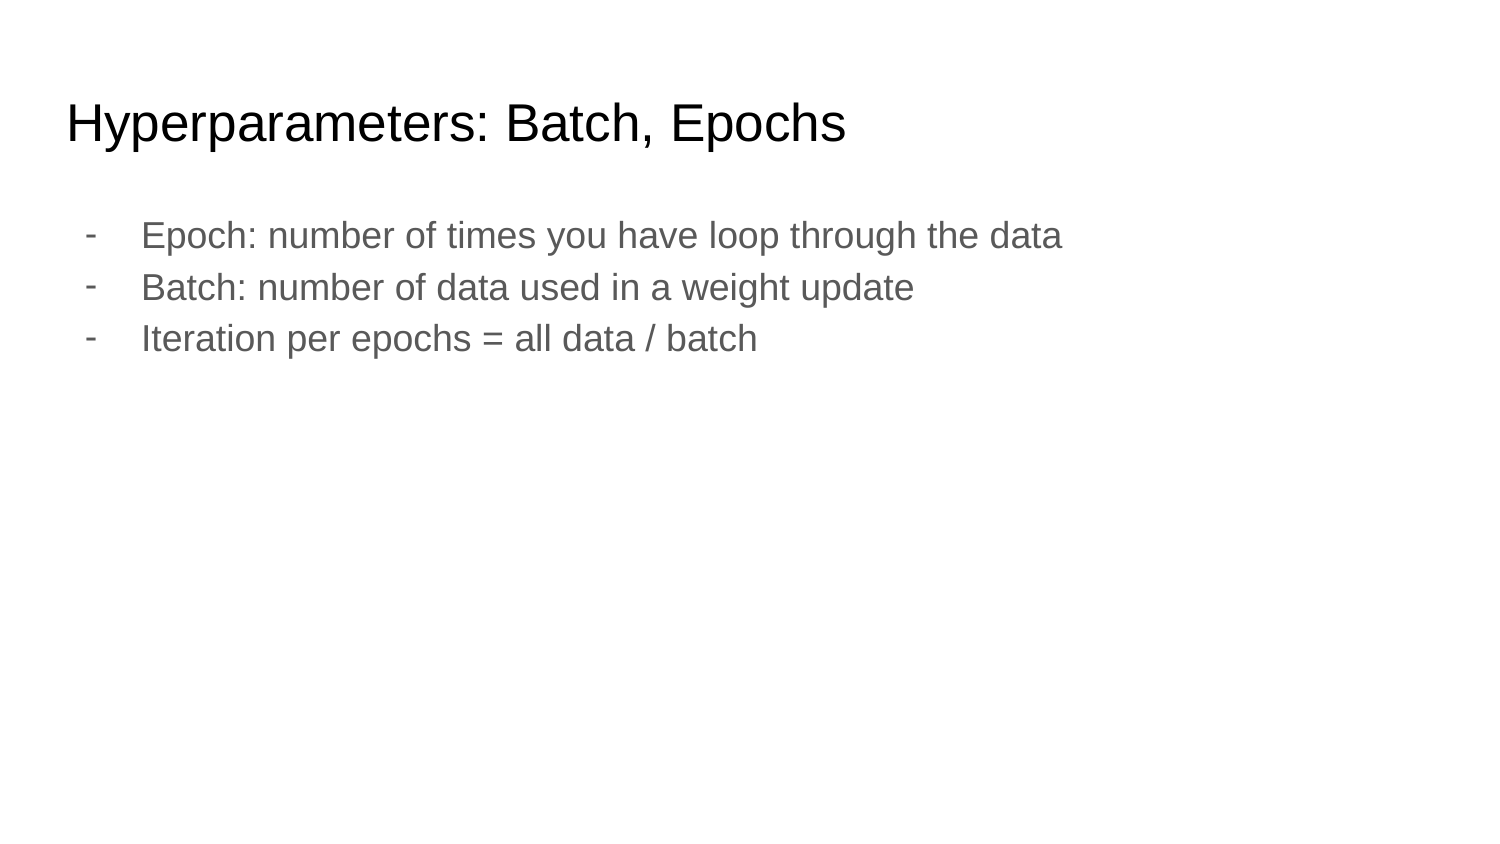

# Hyperparameters: Batch, Epochs
Epoch: number of times you have loop through the data
Batch: number of data used in a weight update
Iteration per epochs = all data / batch